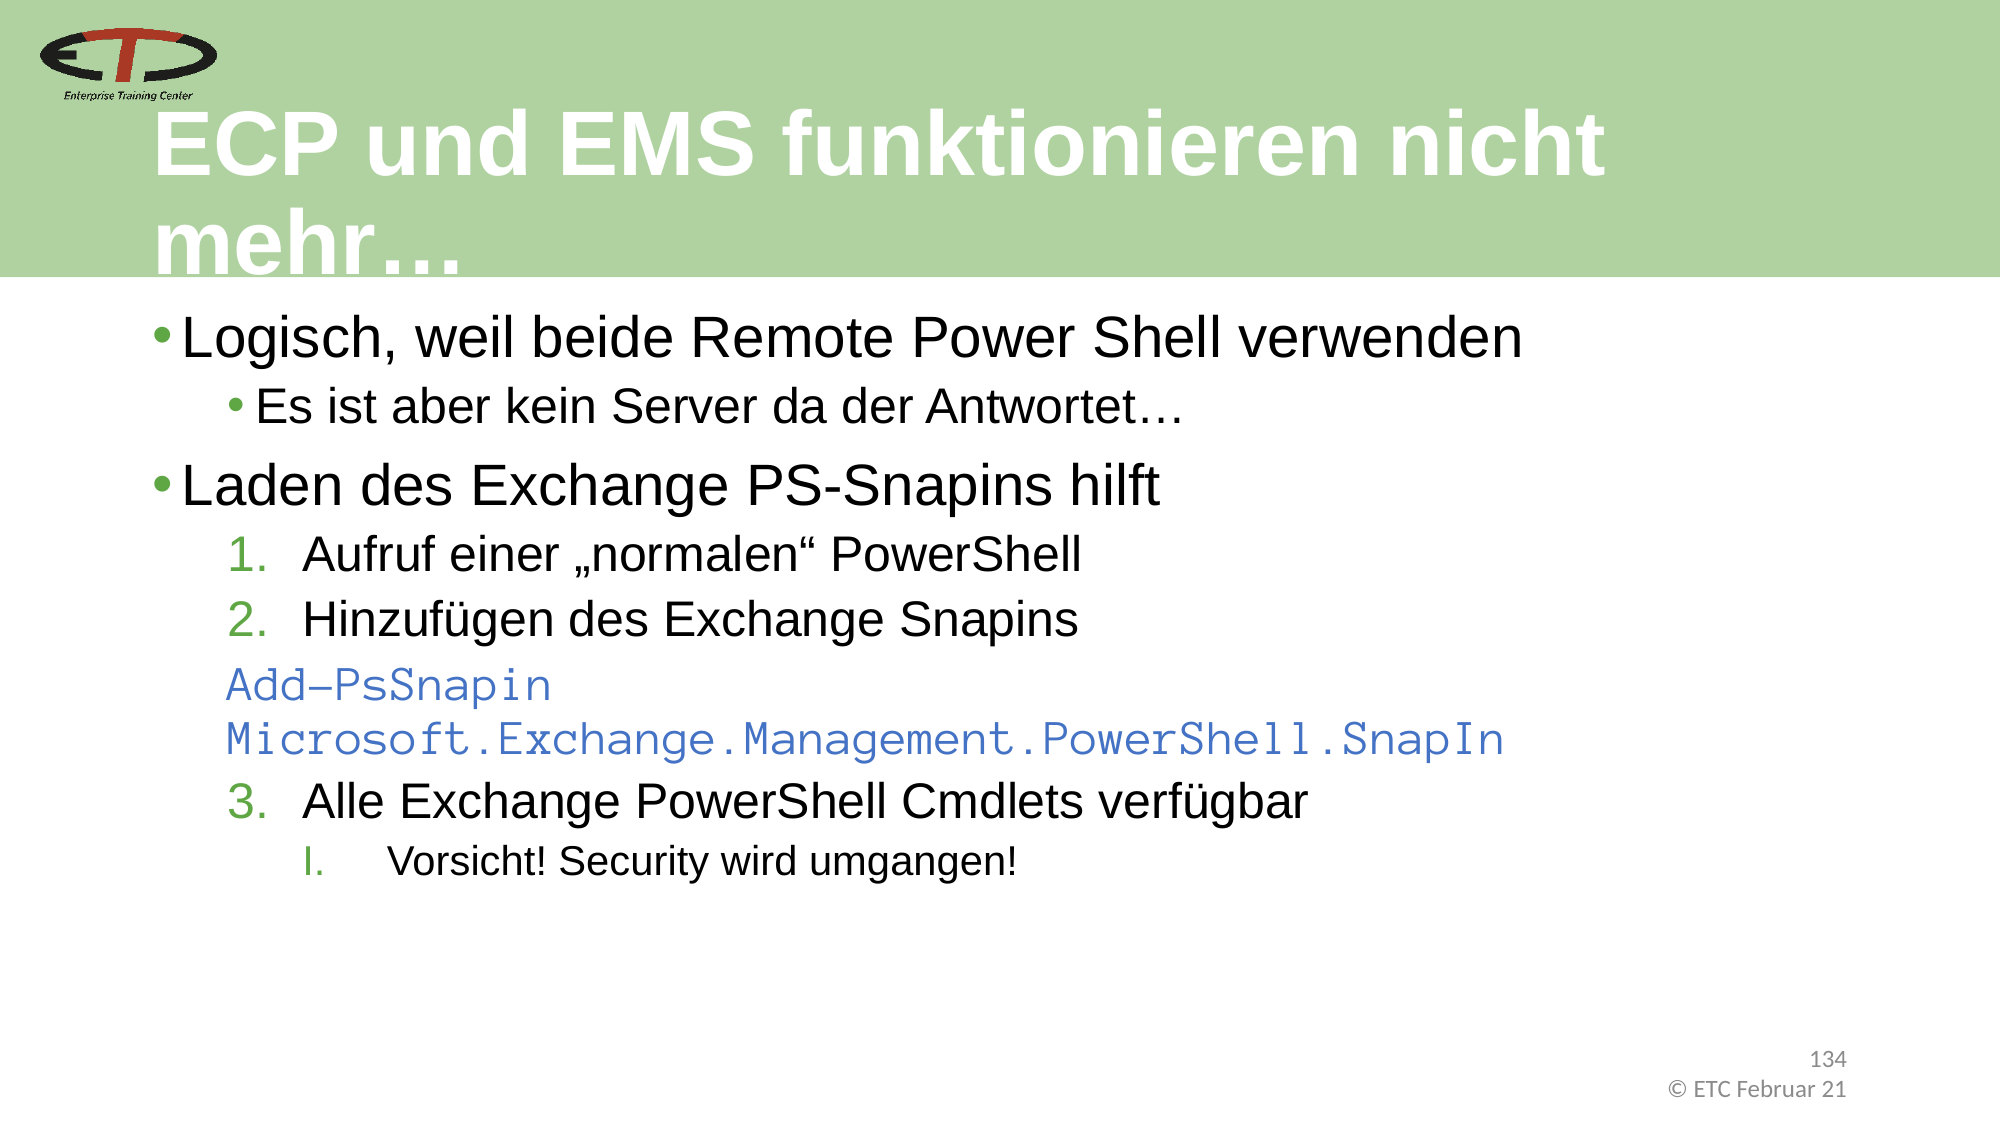

# ECP und EMS funktionieren nicht mehr…
Logisch, weil beide Remote Power Shell verwenden
Es ist aber kein Server da der Antwortet…
Laden des Exchange PS-Snapins hilft
Aufruf einer „normalen“ PowerShell
Hinzufügen des Exchange Snapins
Add-PsSnapin Microsoft.Exchange.Management.PowerShell.SnapIn
Alle Exchange PowerShell Cmdlets verfügbar
Vorsicht! Security wird umgangen!
134
 © ETC Februar 21